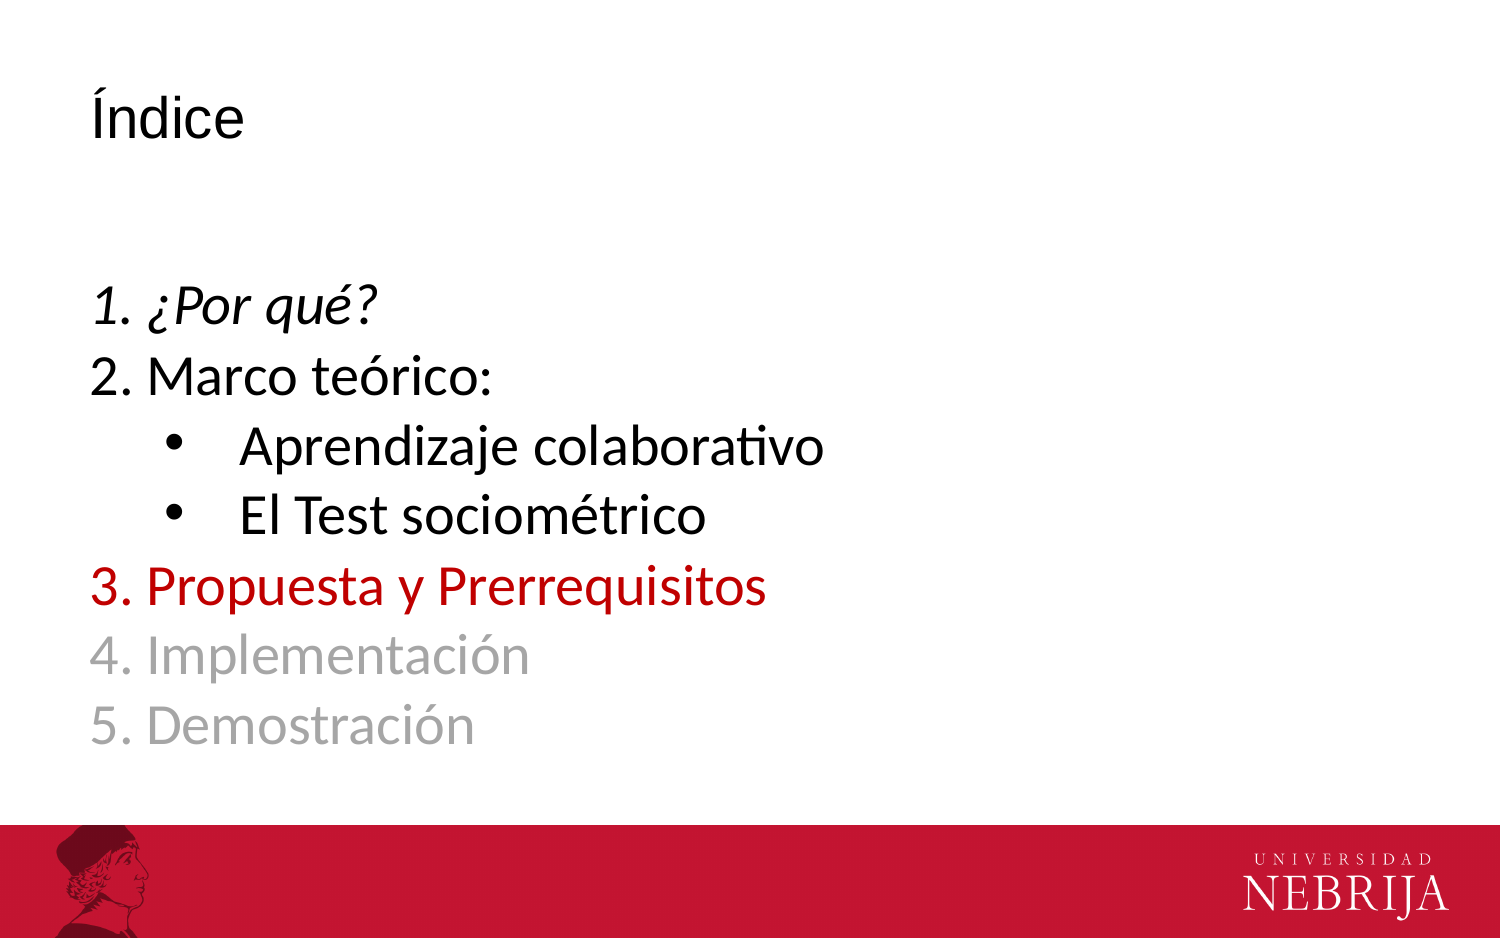

# Índice
¿Por qué?
Marco teórico:
Aprendizaje colaborativo
El Test sociométrico
Propuesta y Prerrequisitos
Implementación
Demostración